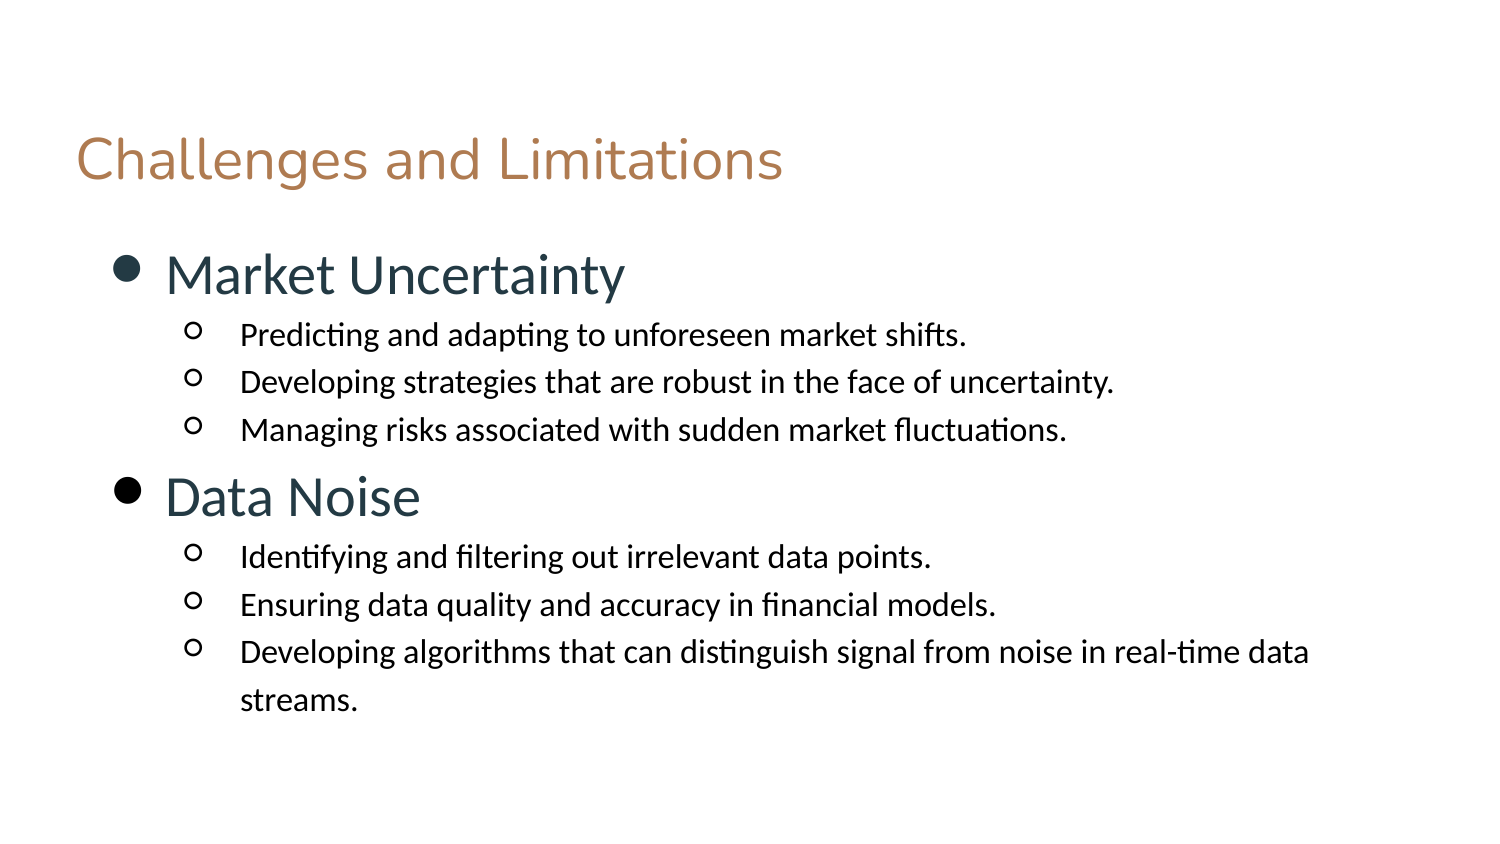

# Challenges and Limitations
Market Uncertainty
Predicting and adapting to unforeseen market shifts.
Developing strategies that are robust in the face of uncertainty.
Managing risks associated with sudden market fluctuations.
Data Noise
Identifying and filtering out irrelevant data points.
Ensuring data quality and accuracy in financial models.
Developing algorithms that can distinguish signal from noise in real-time data streams.